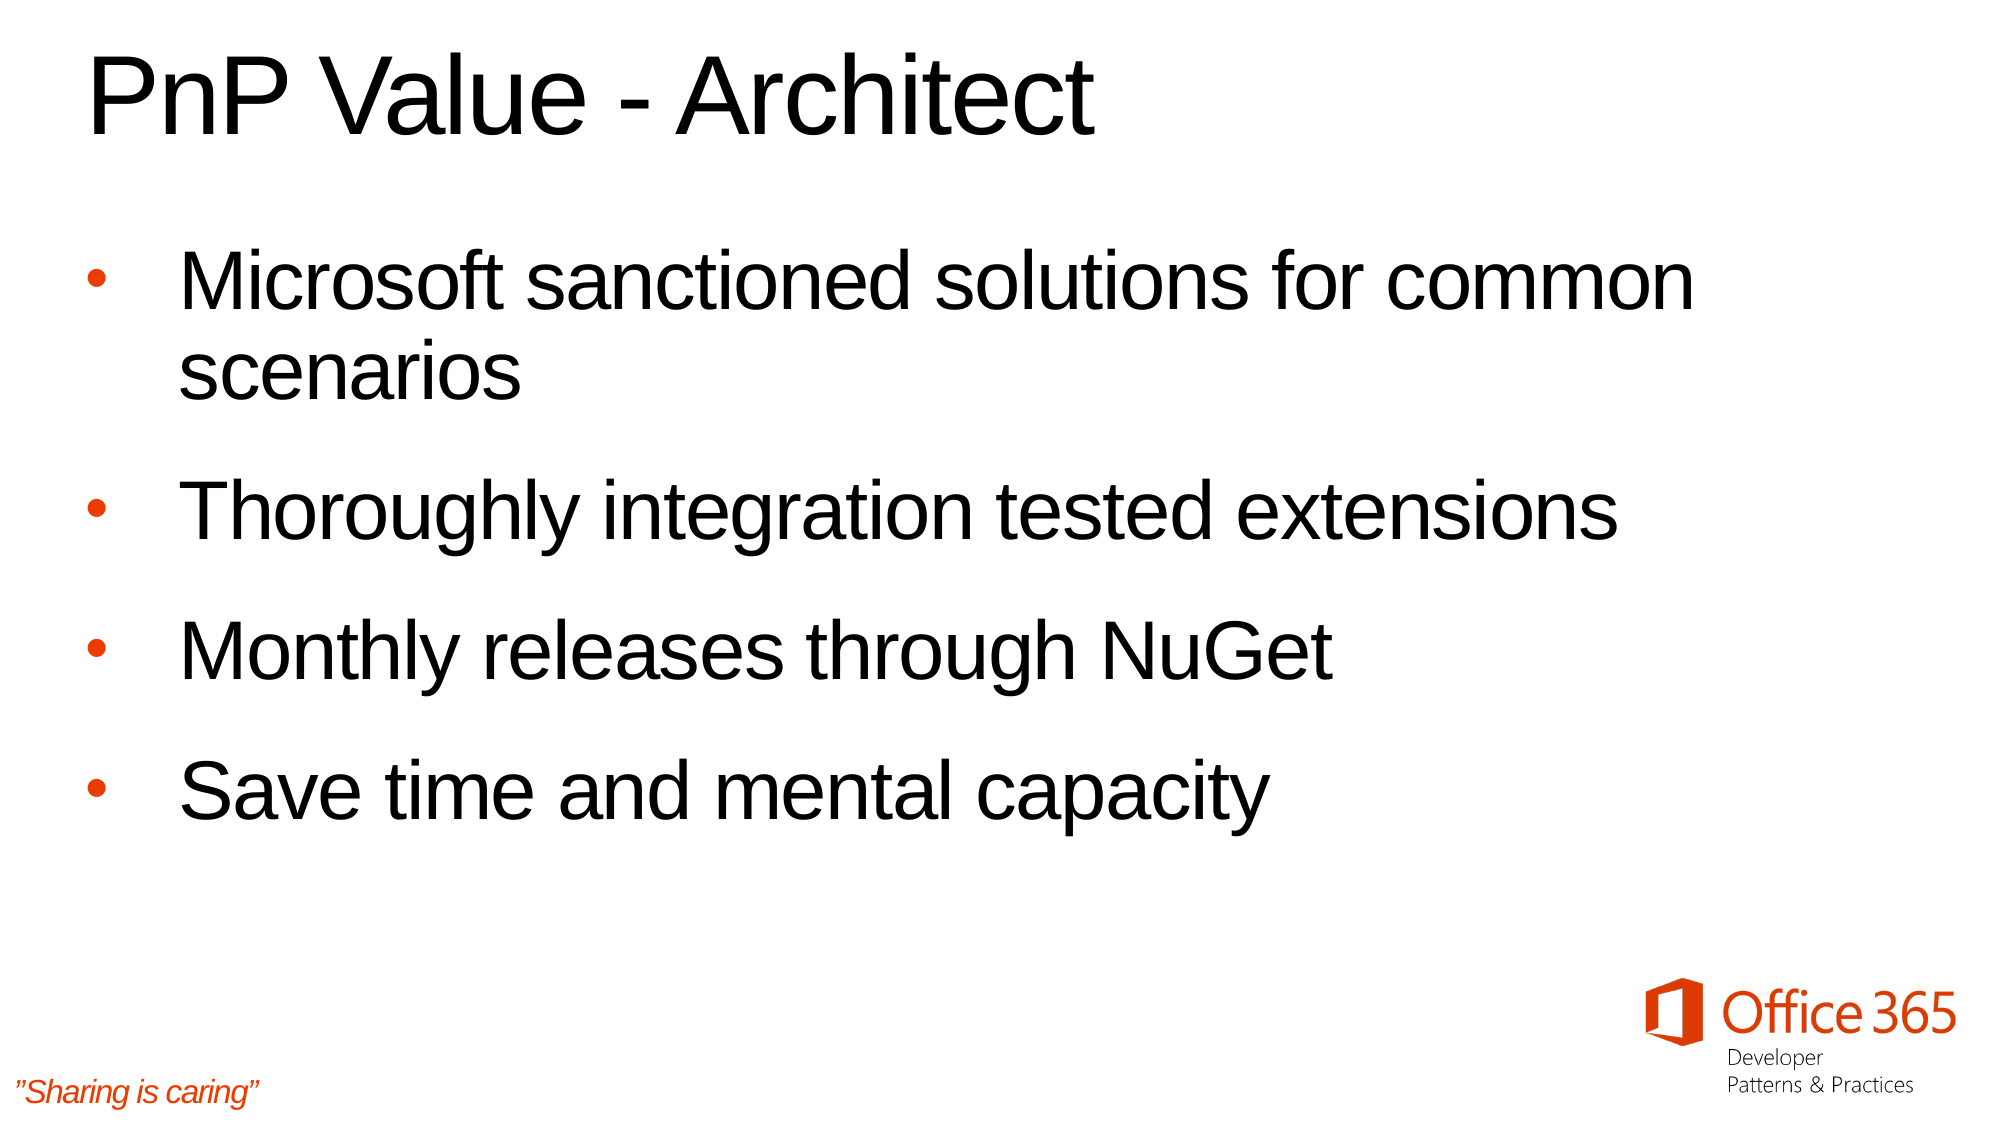

# PnP Value - Architect
Microsoft sanctioned solutions for common scenarios
Thoroughly integration tested extensions
Monthly releases through NuGet
Save time and mental capacity